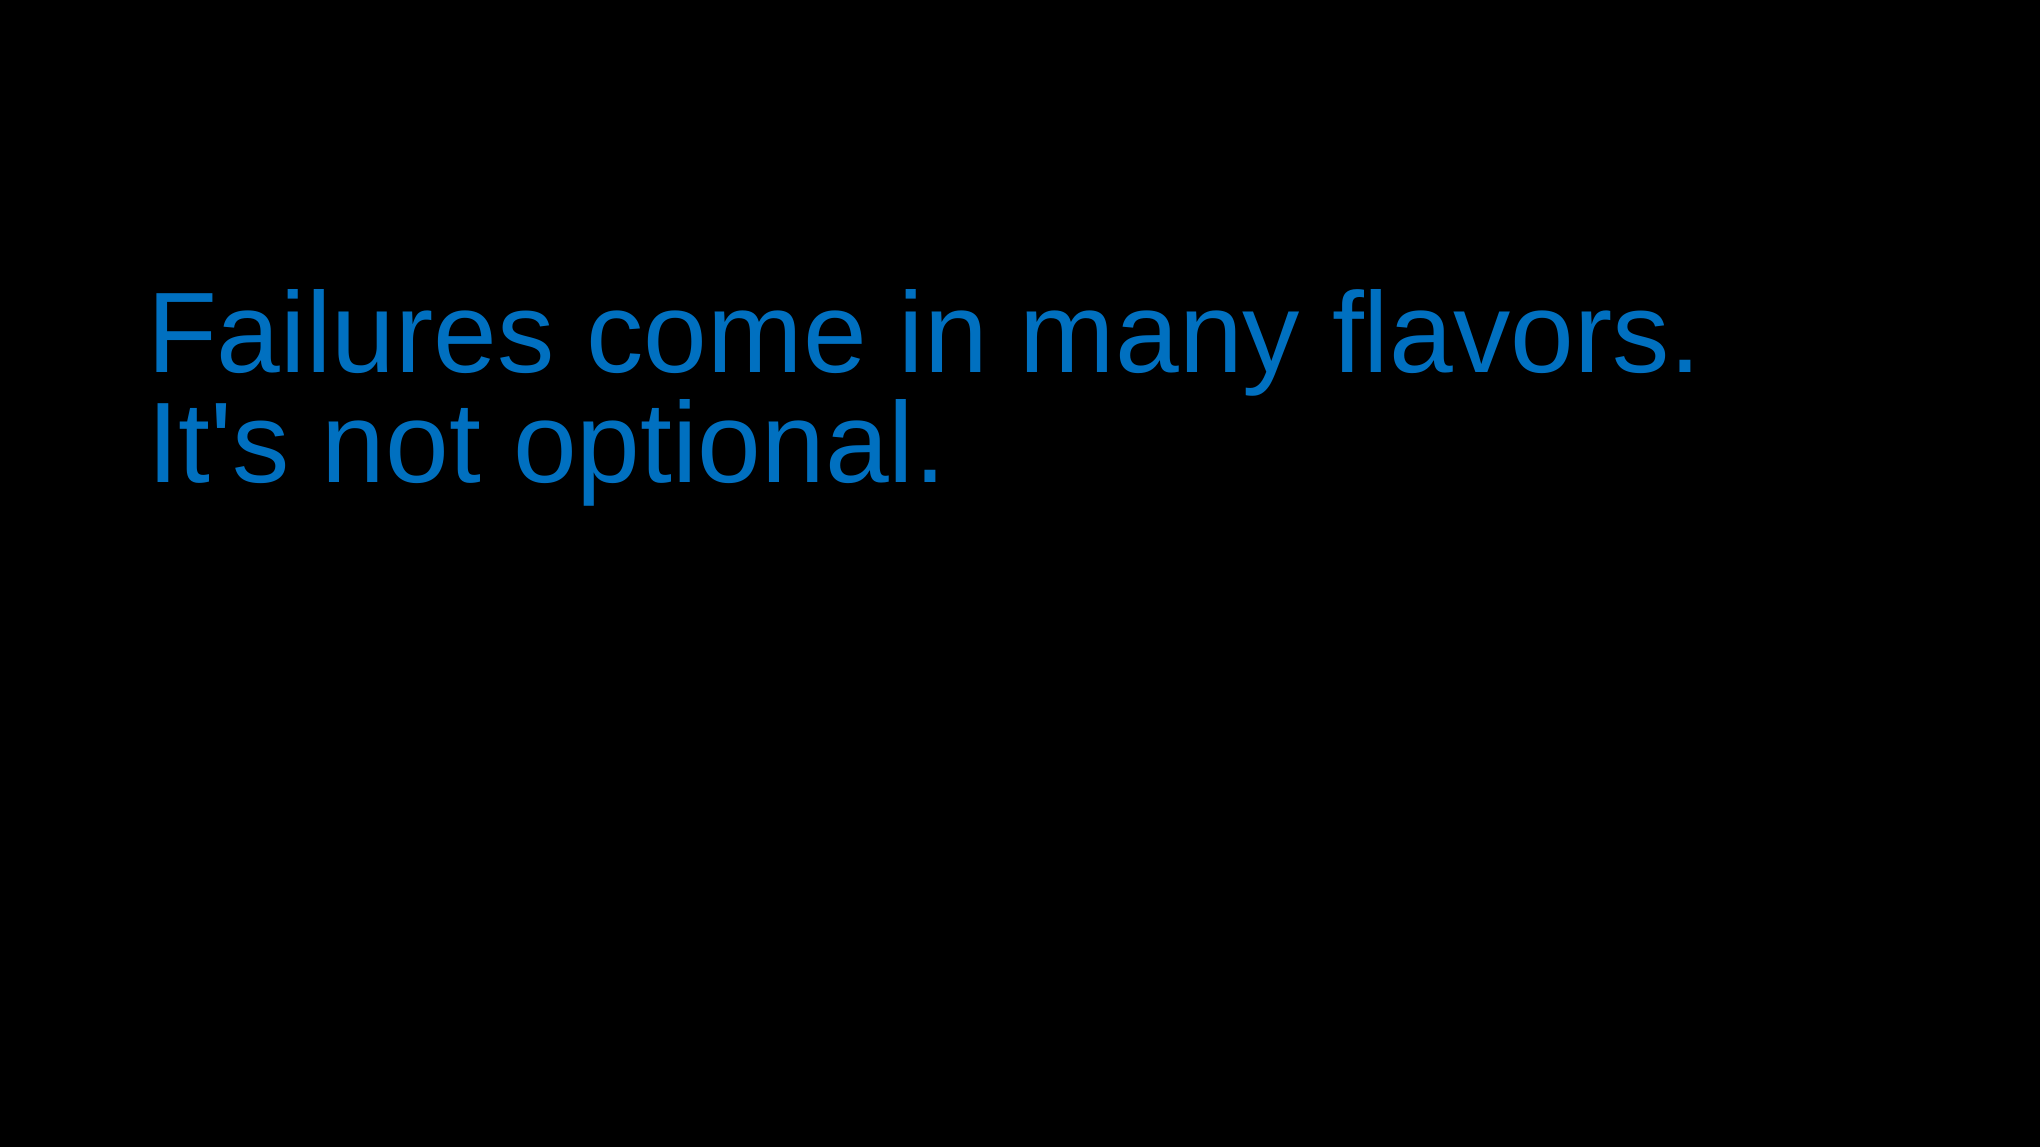

Failures come in many flavors. It's not optional.